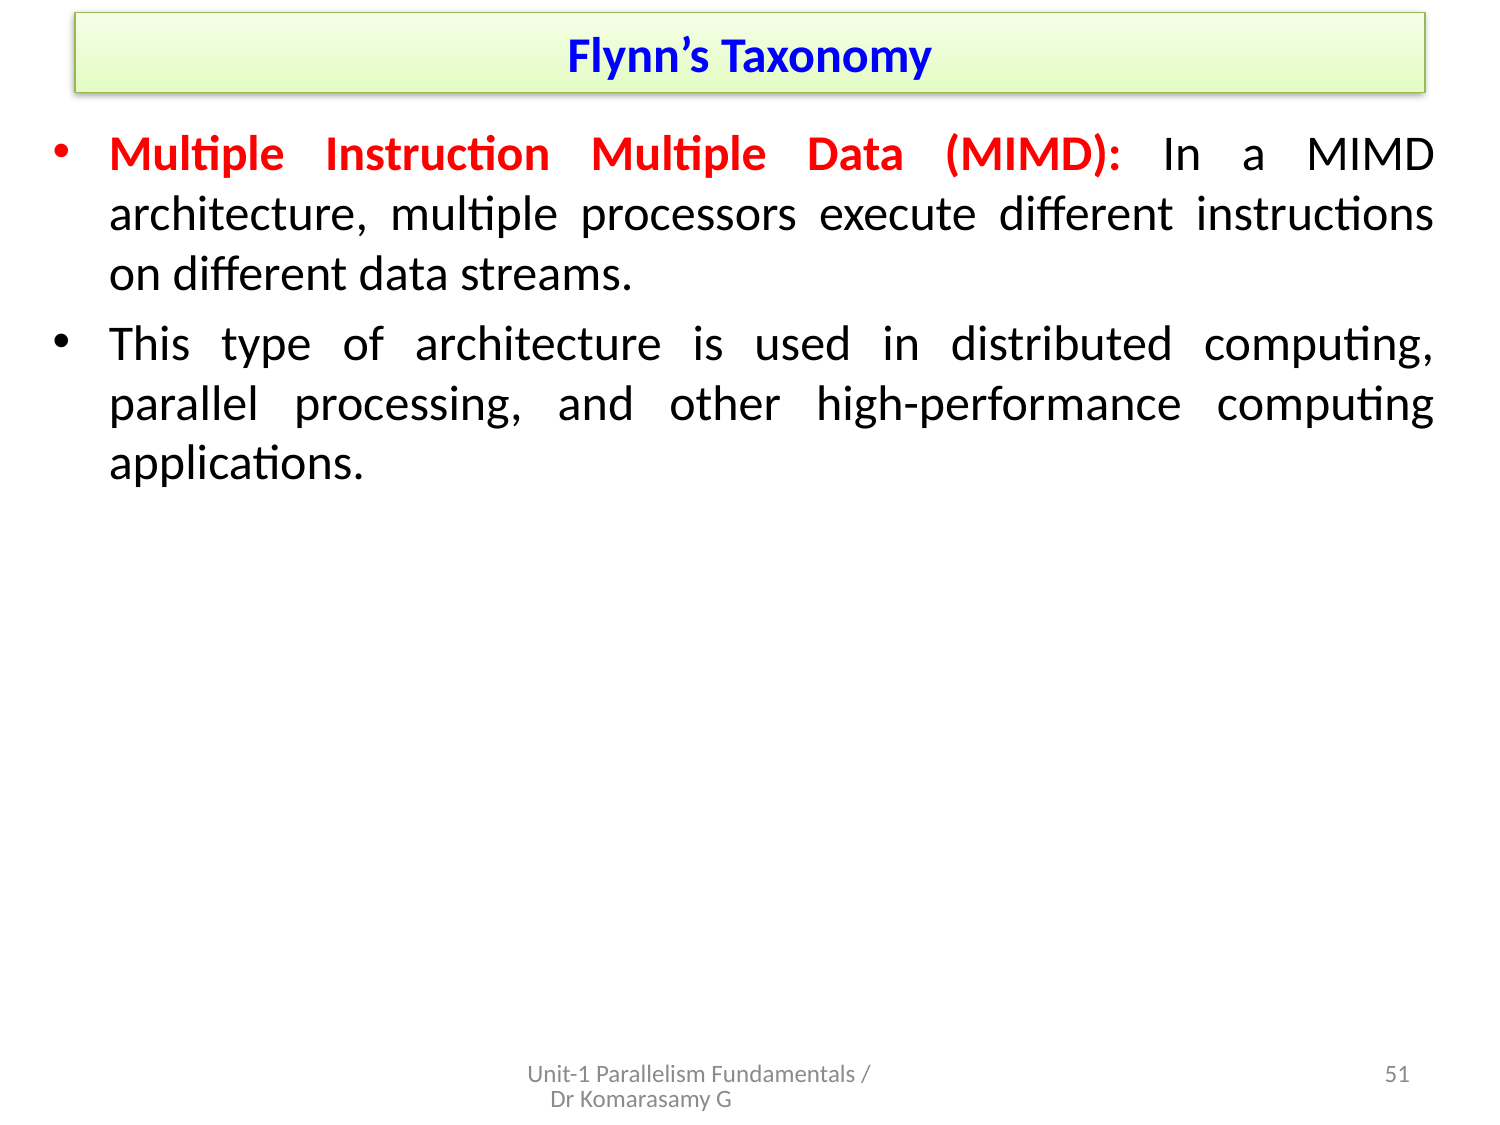

# Flynn’s Taxonomy
Multiple Instruction Multiple Data (MIMD): In a MIMD architecture, multiple processors execute different instructions on different data streams.
This type of architecture is used in distributed computing, parallel processing, and other high-performance computing applications.
Unit-1 Parallelism Fundamentals /                     Dr Komarasamy G
51